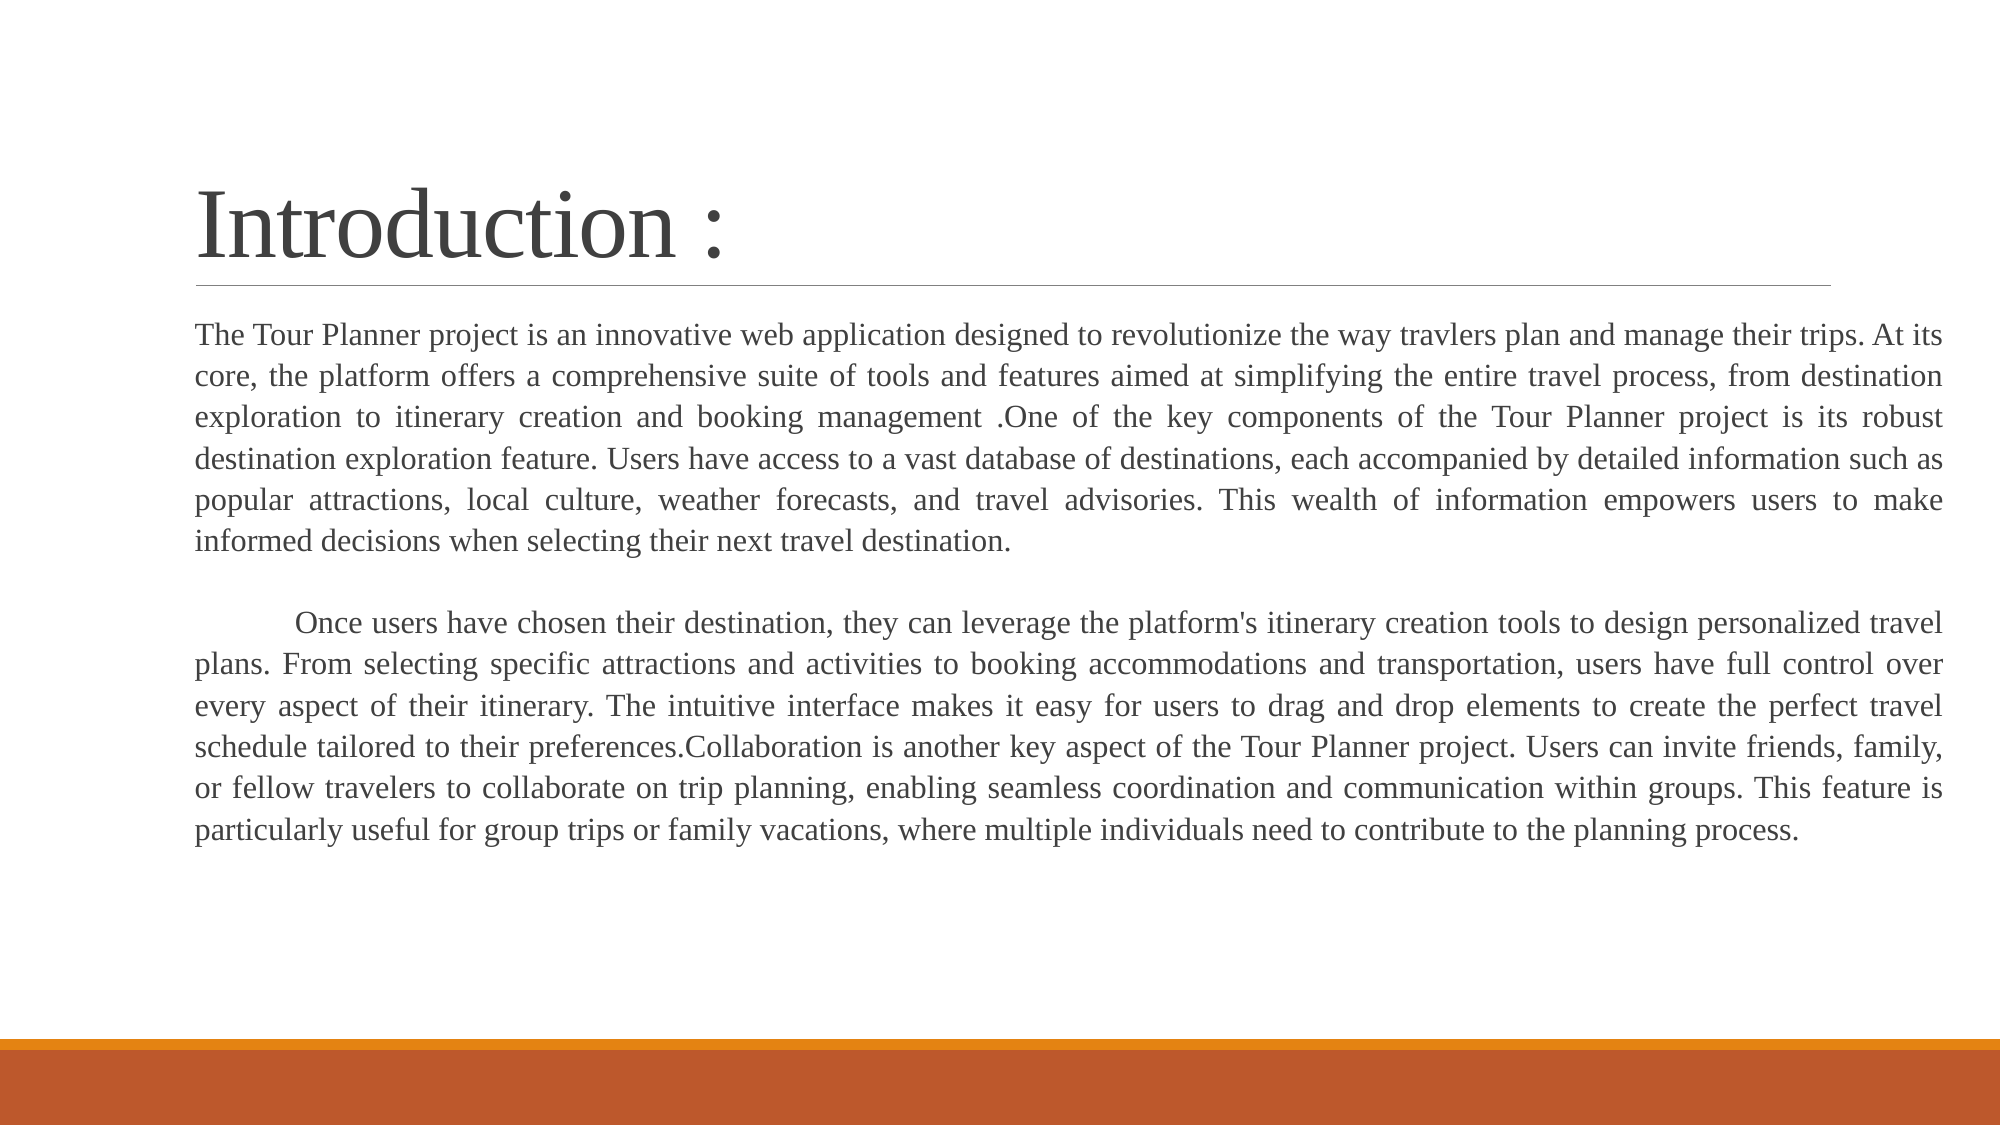

# Introduction :
The Tour Planner project is an innovative web application designed to revolutionize the way travlers plan and manage their trips. At its core, the platform offers a comprehensive suite of tools and features aimed at simplifying the entire travel process, from destination exploration to itinerary creation and booking management .One of the key components of the Tour Planner project is its robust destination exploration feature. Users have access to a vast database of destinations, each accompanied by detailed information such as popular attractions, local culture, weather forecasts, and travel advisories. This wealth of information empowers users to make informed decisions when selecting their next travel destination.
           Once users have chosen their destination, they can leverage the platform's itinerary creation tools to design personalized travel plans. From selecting specific attractions and activities to booking accommodations and transportation, users have full control over every aspect of their itinerary. The intuitive interface makes it easy for users to drag and drop elements to create the perfect travel schedule tailored to their preferences.Collaboration is another key aspect of the Tour Planner project. Users can invite friends, family, or fellow travelers to collaborate on trip planning, enabling seamless coordination and communication within groups. This feature is particularly useful for group trips or family vacations, where multiple individuals need to contribute to the planning process.